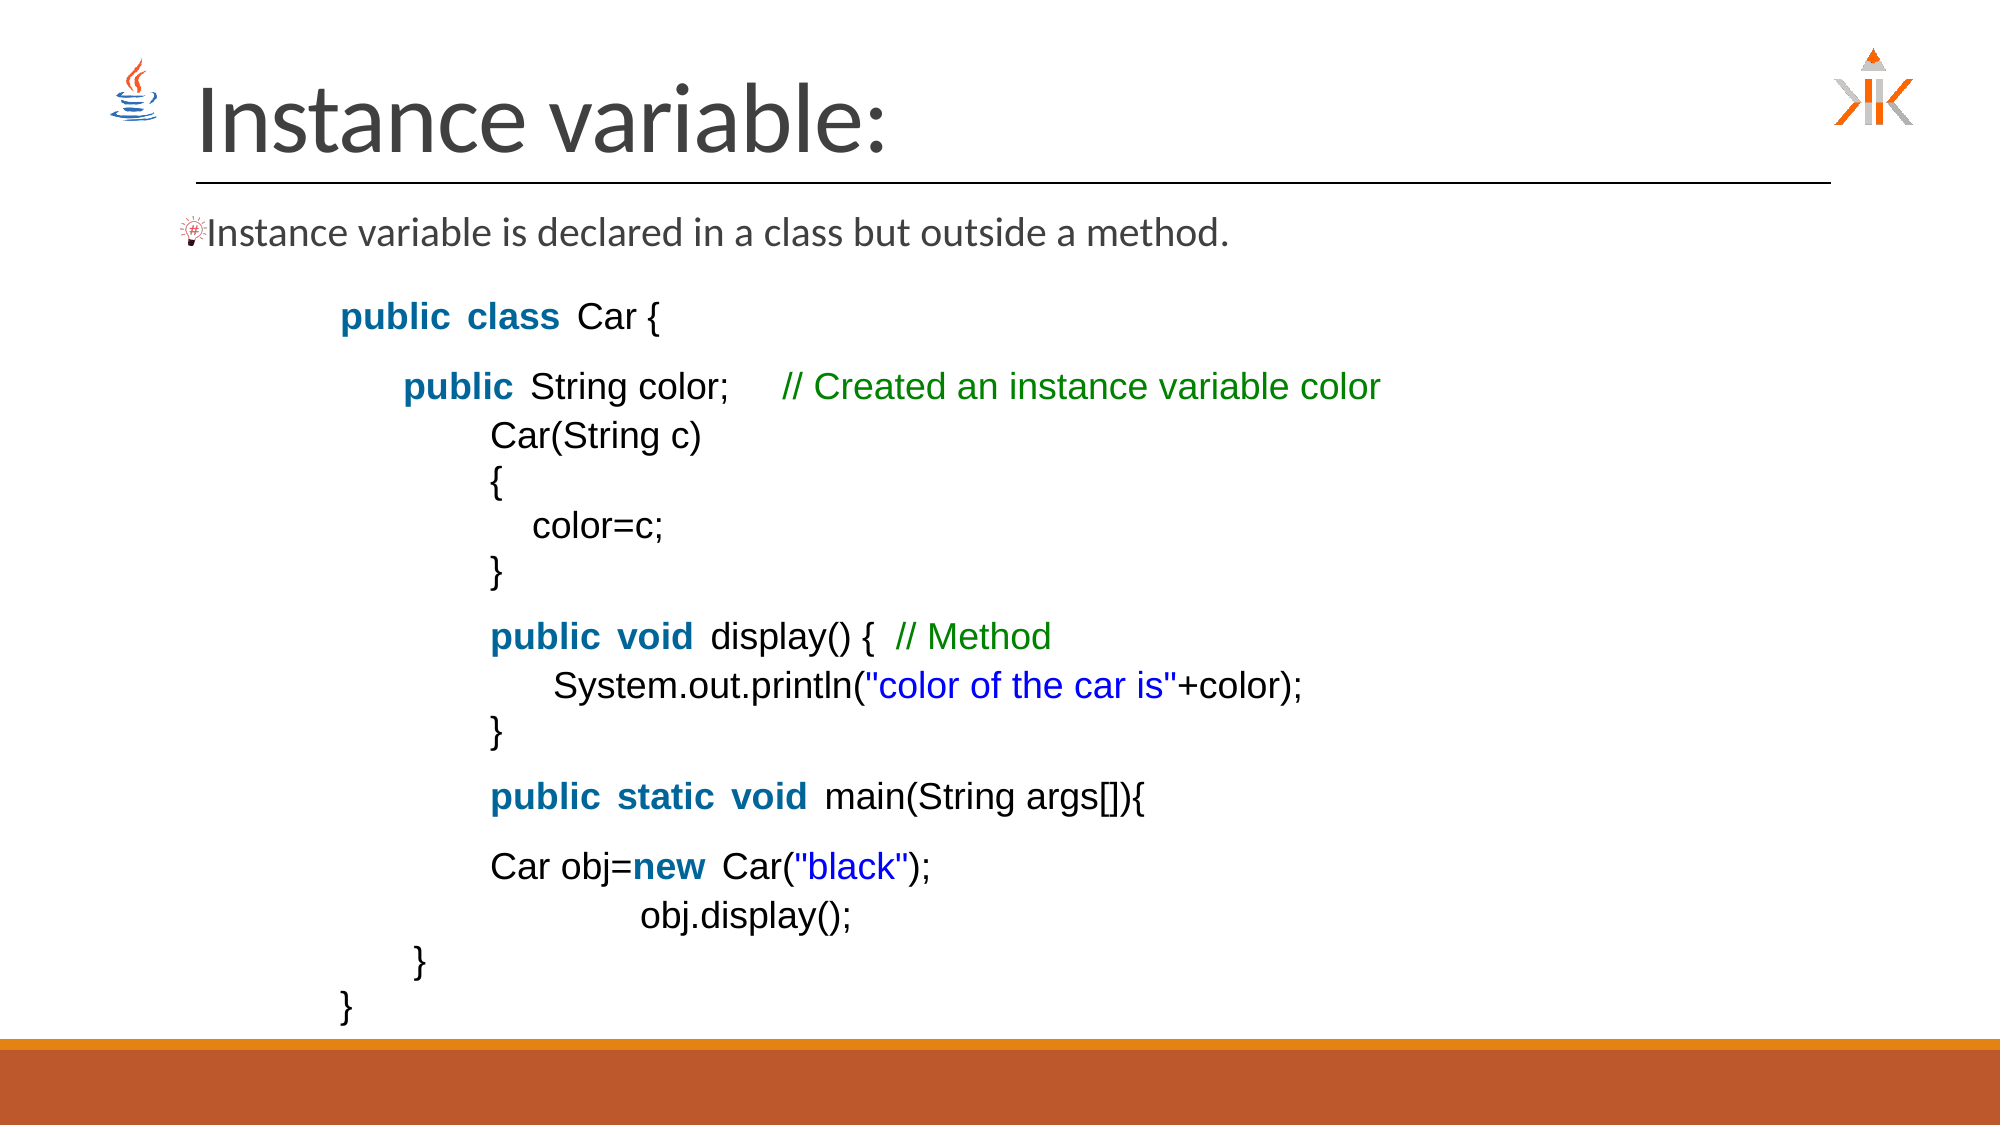

# Instance variable:
Instance variable is declared in a class but outside a method.

public class Car {
      public String color;     // Created an instance variable color
	Car(String c)
   	{
	    color=c;
   	}
 	public void display() {  // Method
	      System.out.println("color of the car is"+color);
   	}
 	public static void main(String args[]){
              	Car obj=new Car("black");
                	obj.display();
       }
}